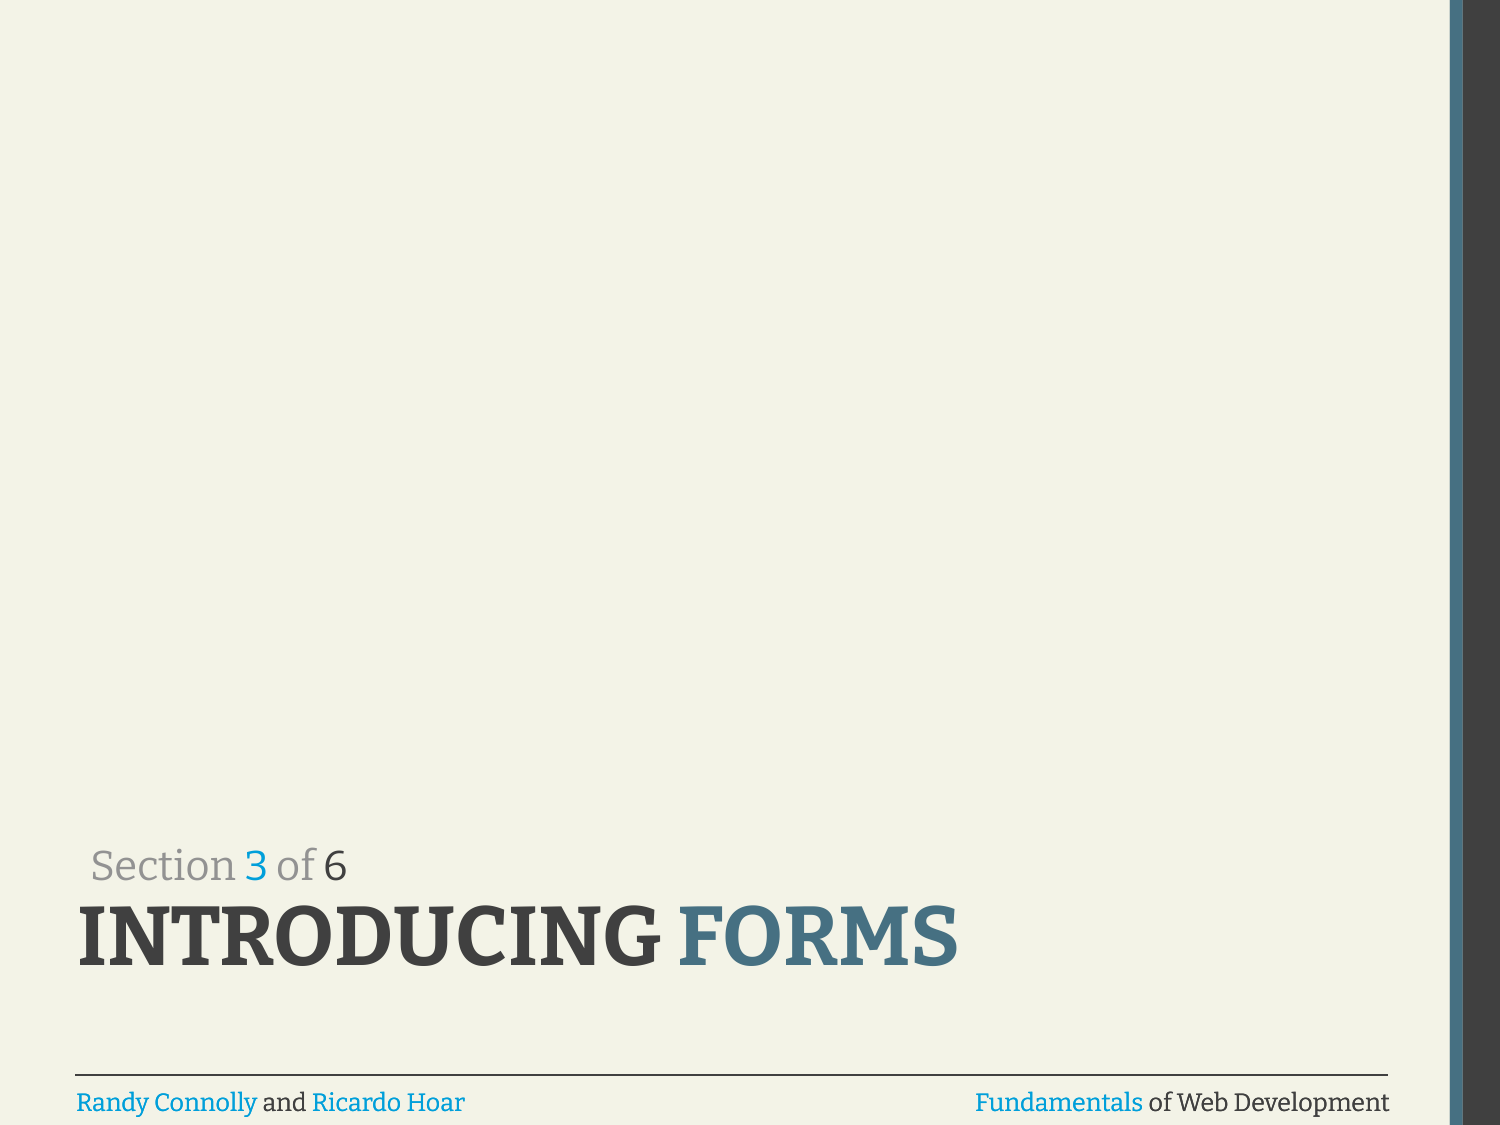

Section 3 of 6
# Introducing Forms